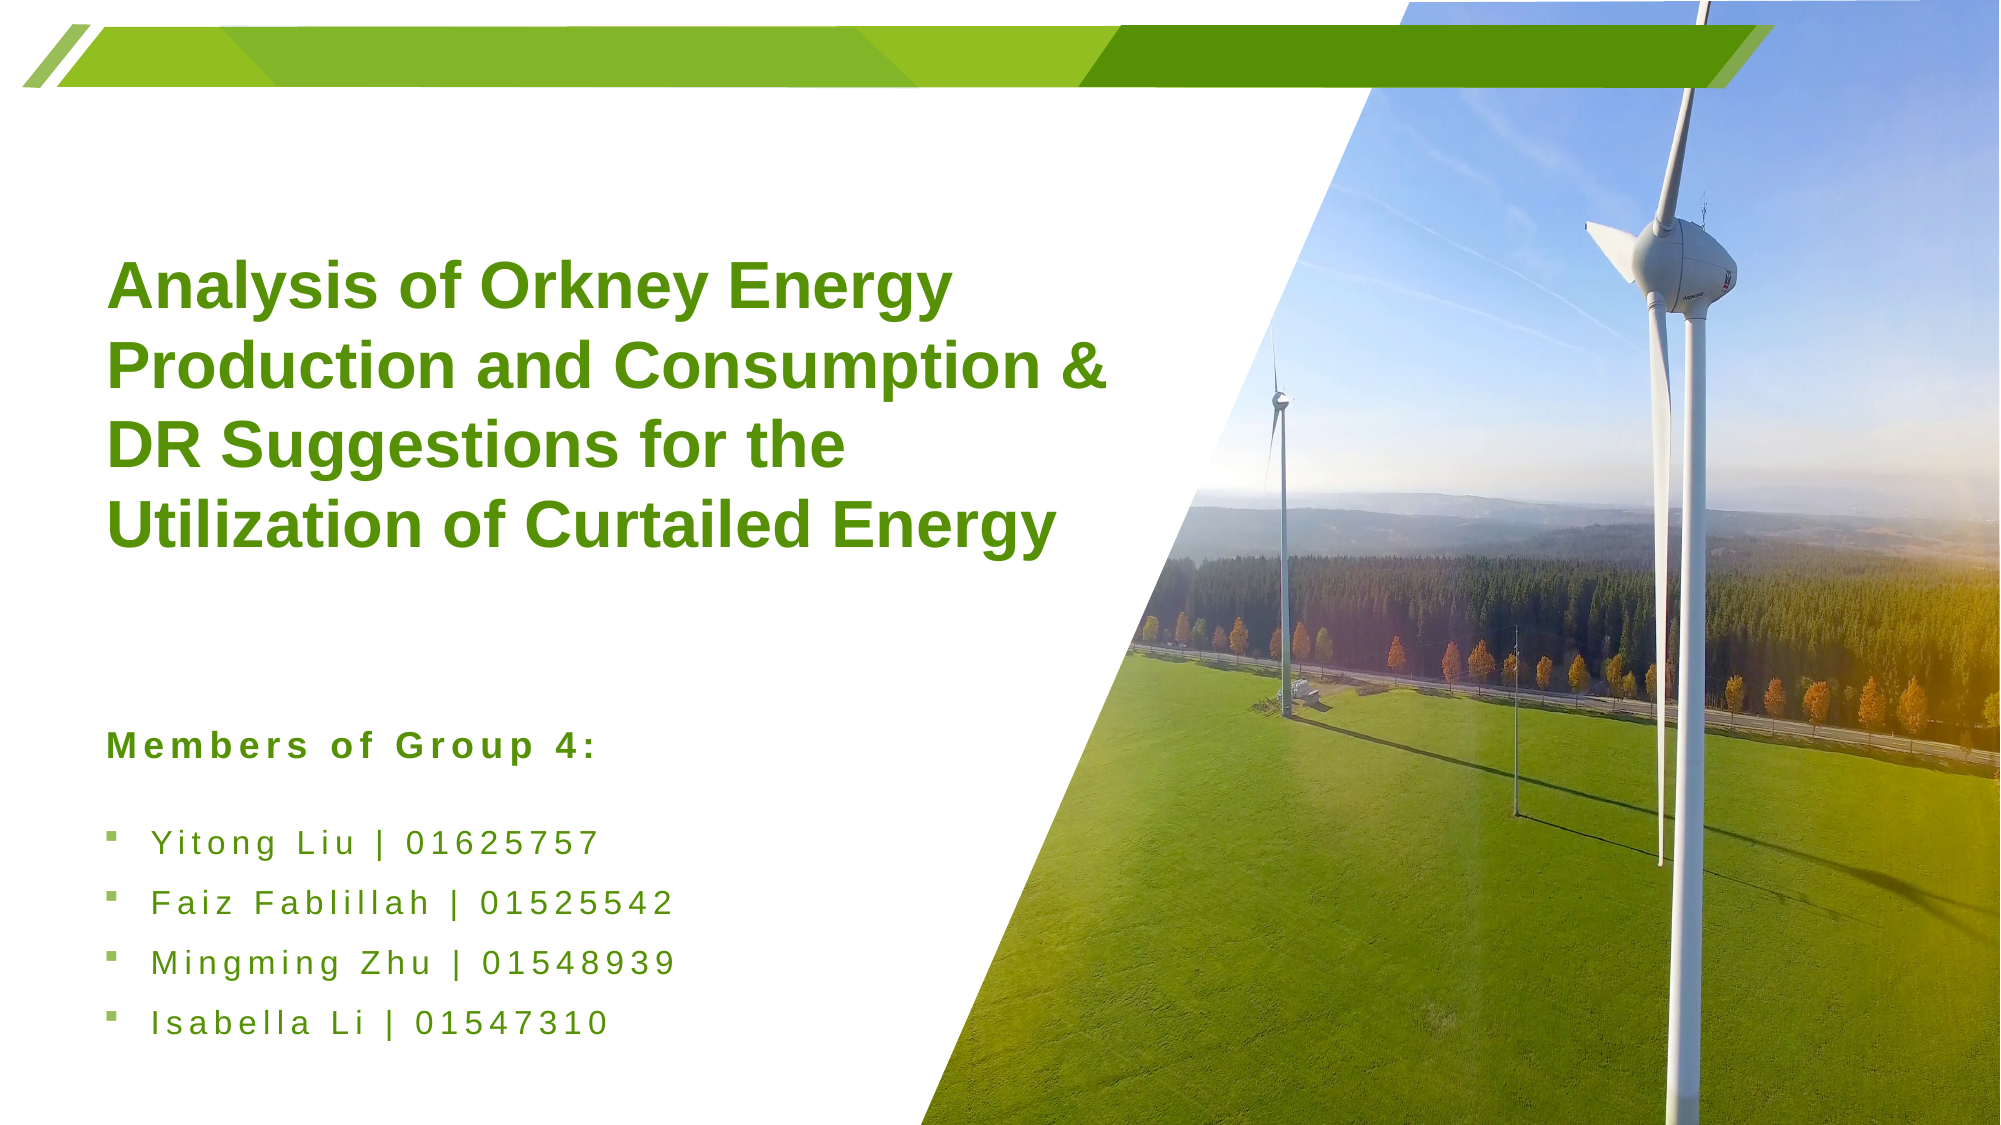

Analysis of Orkney Energy Production and Consumption & DR Suggestions for the Utilization of Curtailed Energy
Members of Group 4:
Yitong Liu | 01625757
Faiz Fablillah | 01525542
Mingming Zhu | 01548939
Isabella Li | 01547310